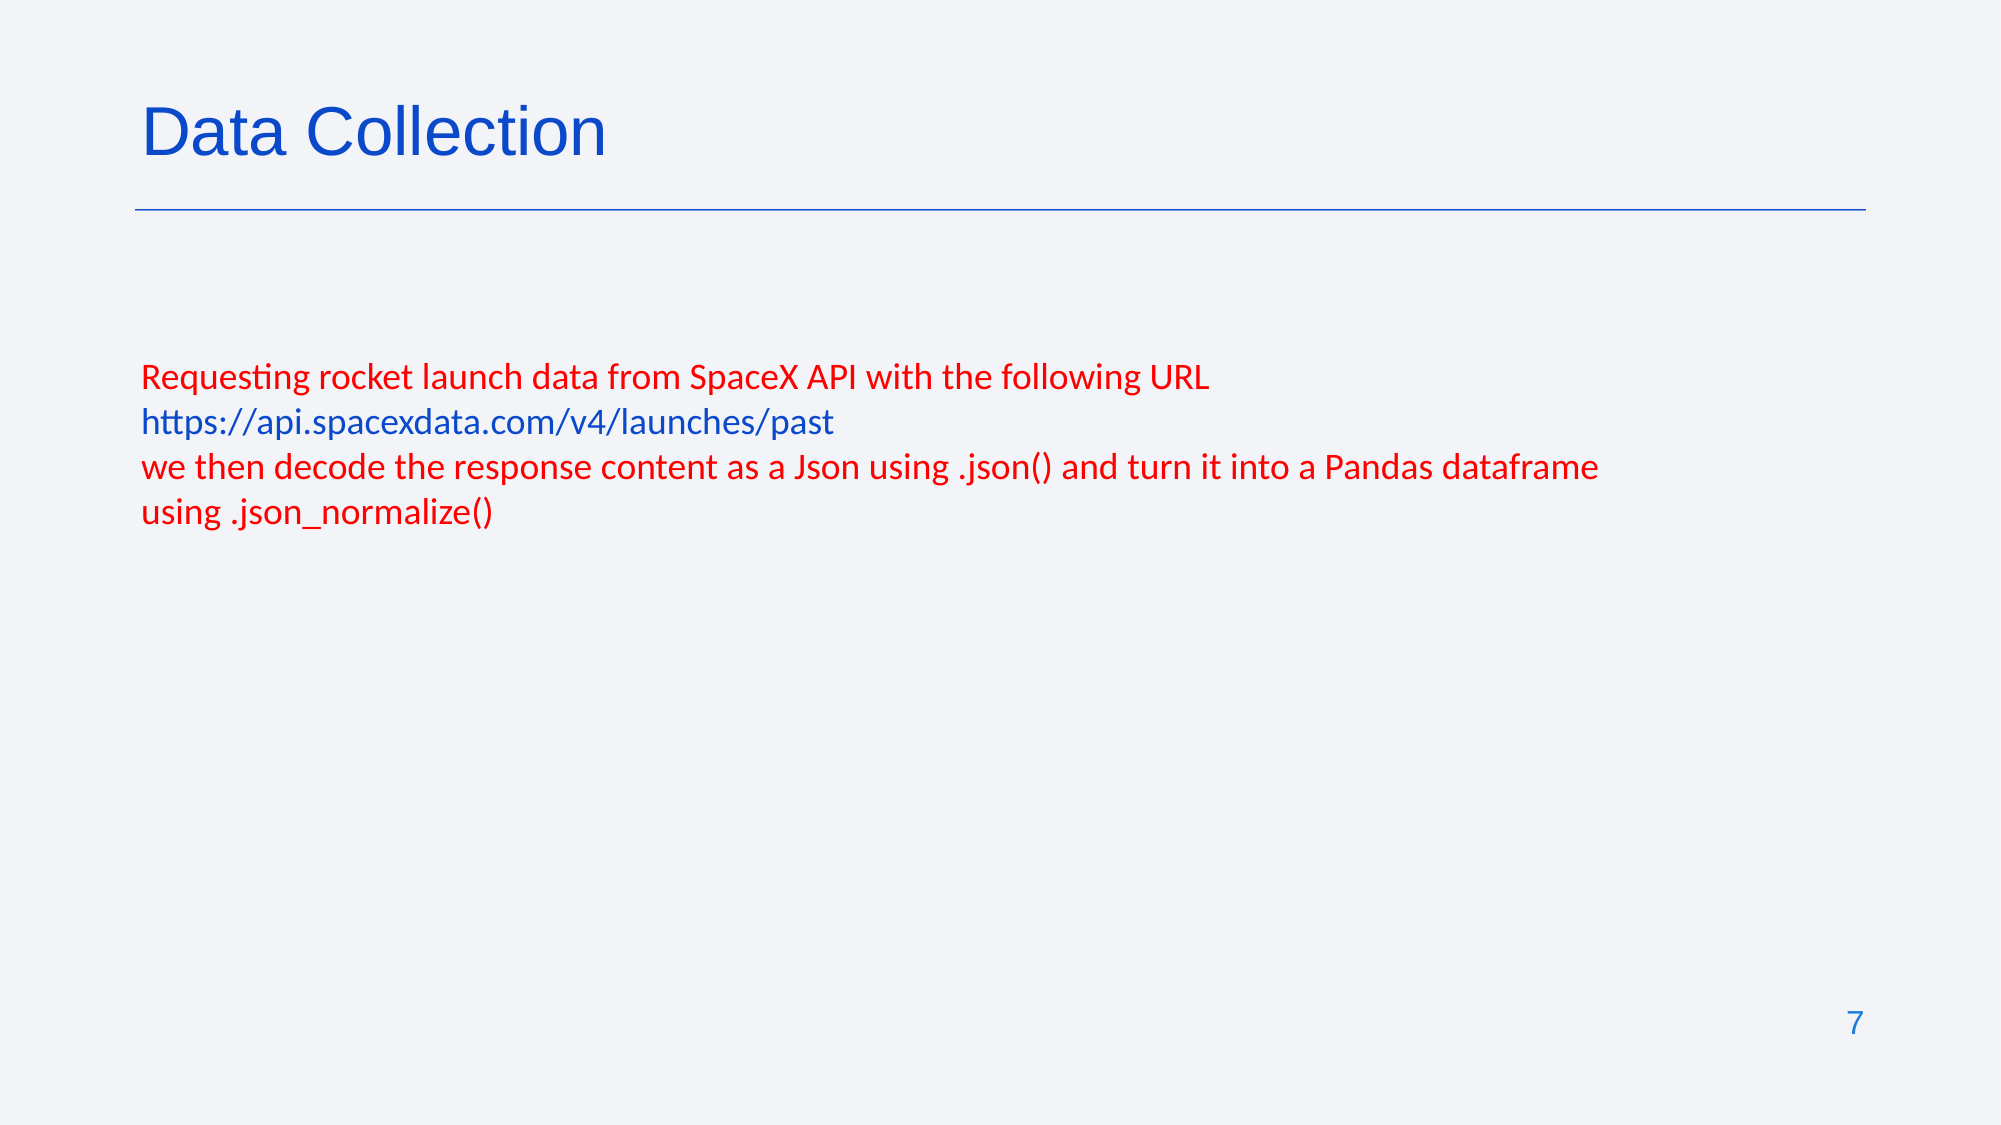

Data Collection

Requesting rocket launch data from SpaceX API with the following URL
https://api.spacexdata.com/v4/launches/past
we then decode the response content as a Json using .json() and turn it into a Pandas dataframe using .json_normalize()

7